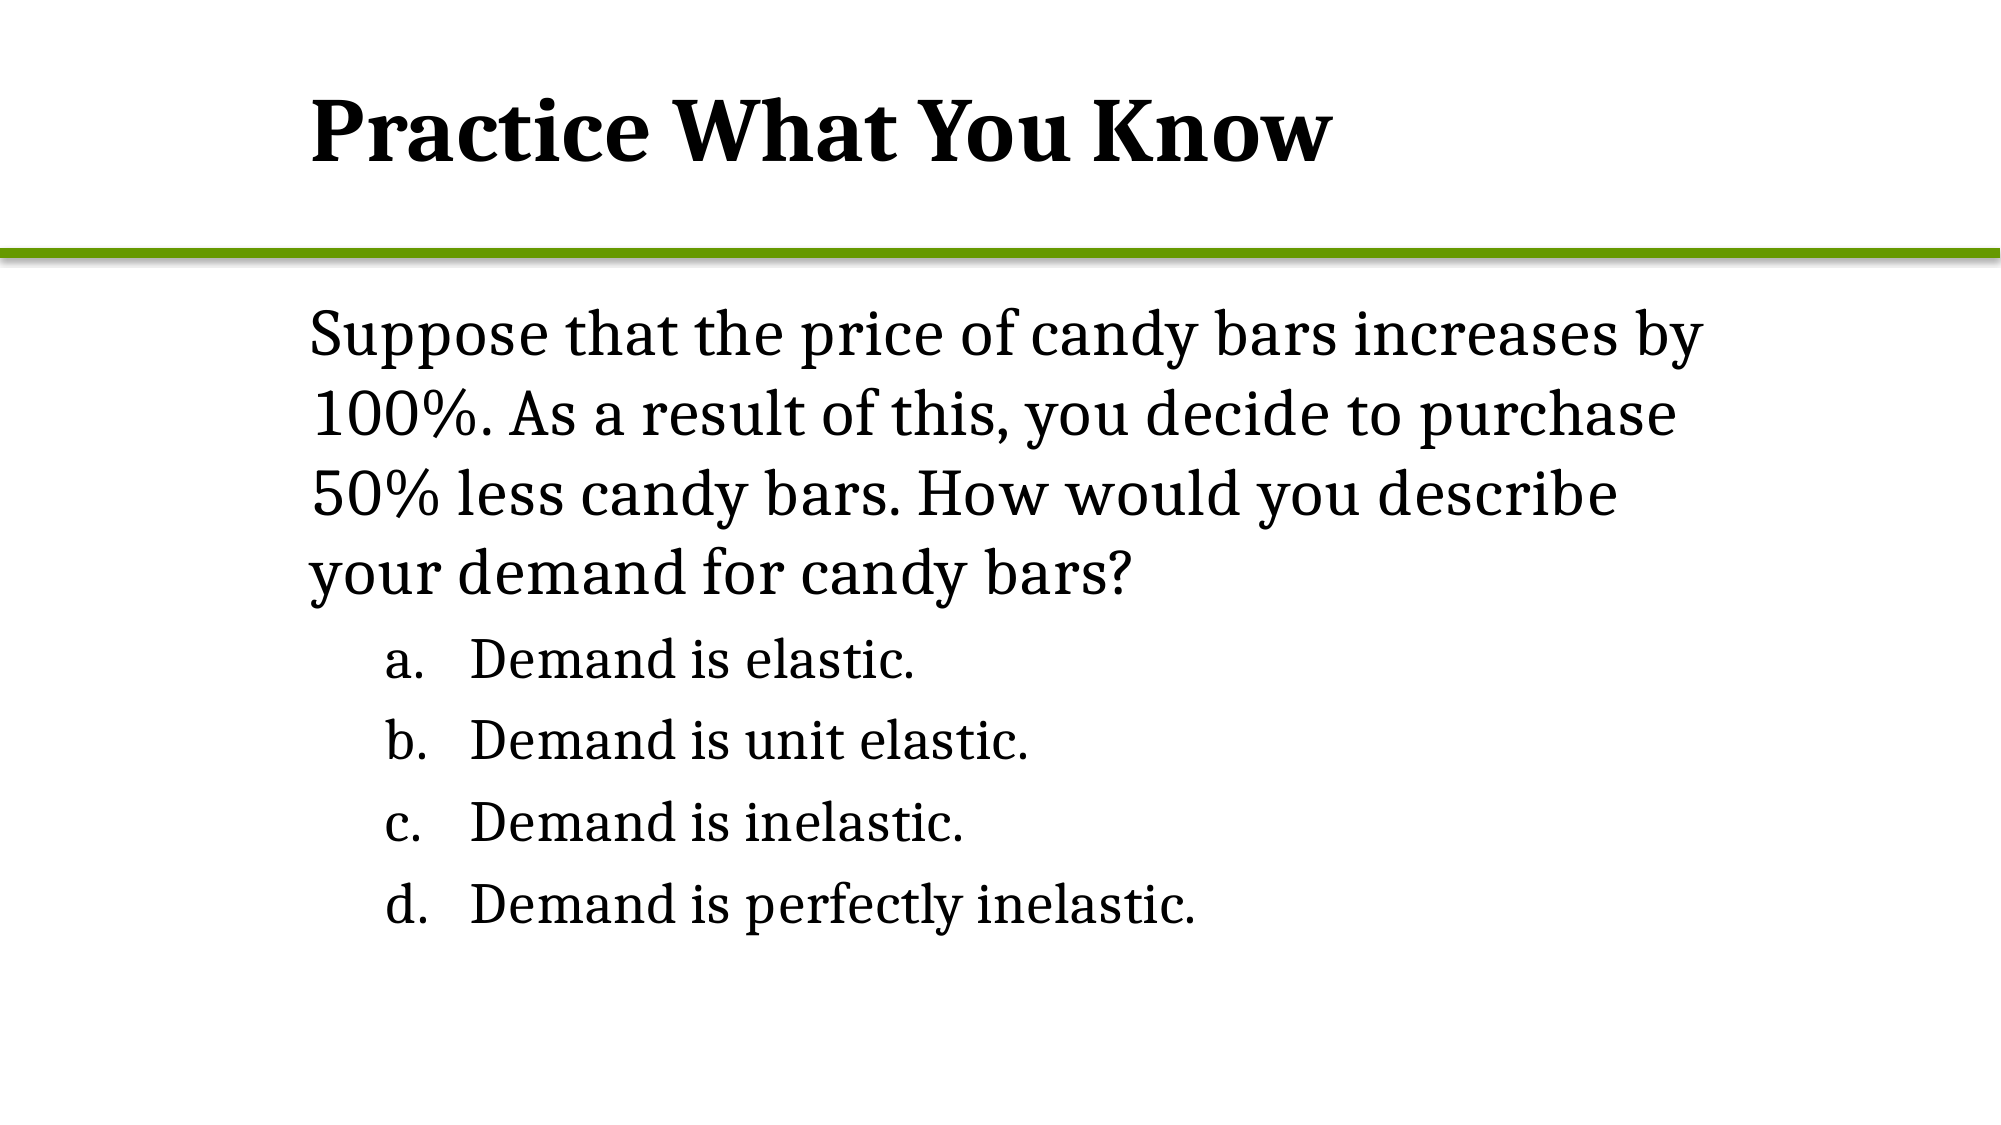

# Practice What You Know
Suppose that the price of candy bars increases by 100%. As a result of this, you decide to purchase 50% less candy bars. How would you describe your demand for candy bars?
Demand is elastic.
Demand is unit elastic.
Demand is inelastic.
Demand is perfectly inelastic.